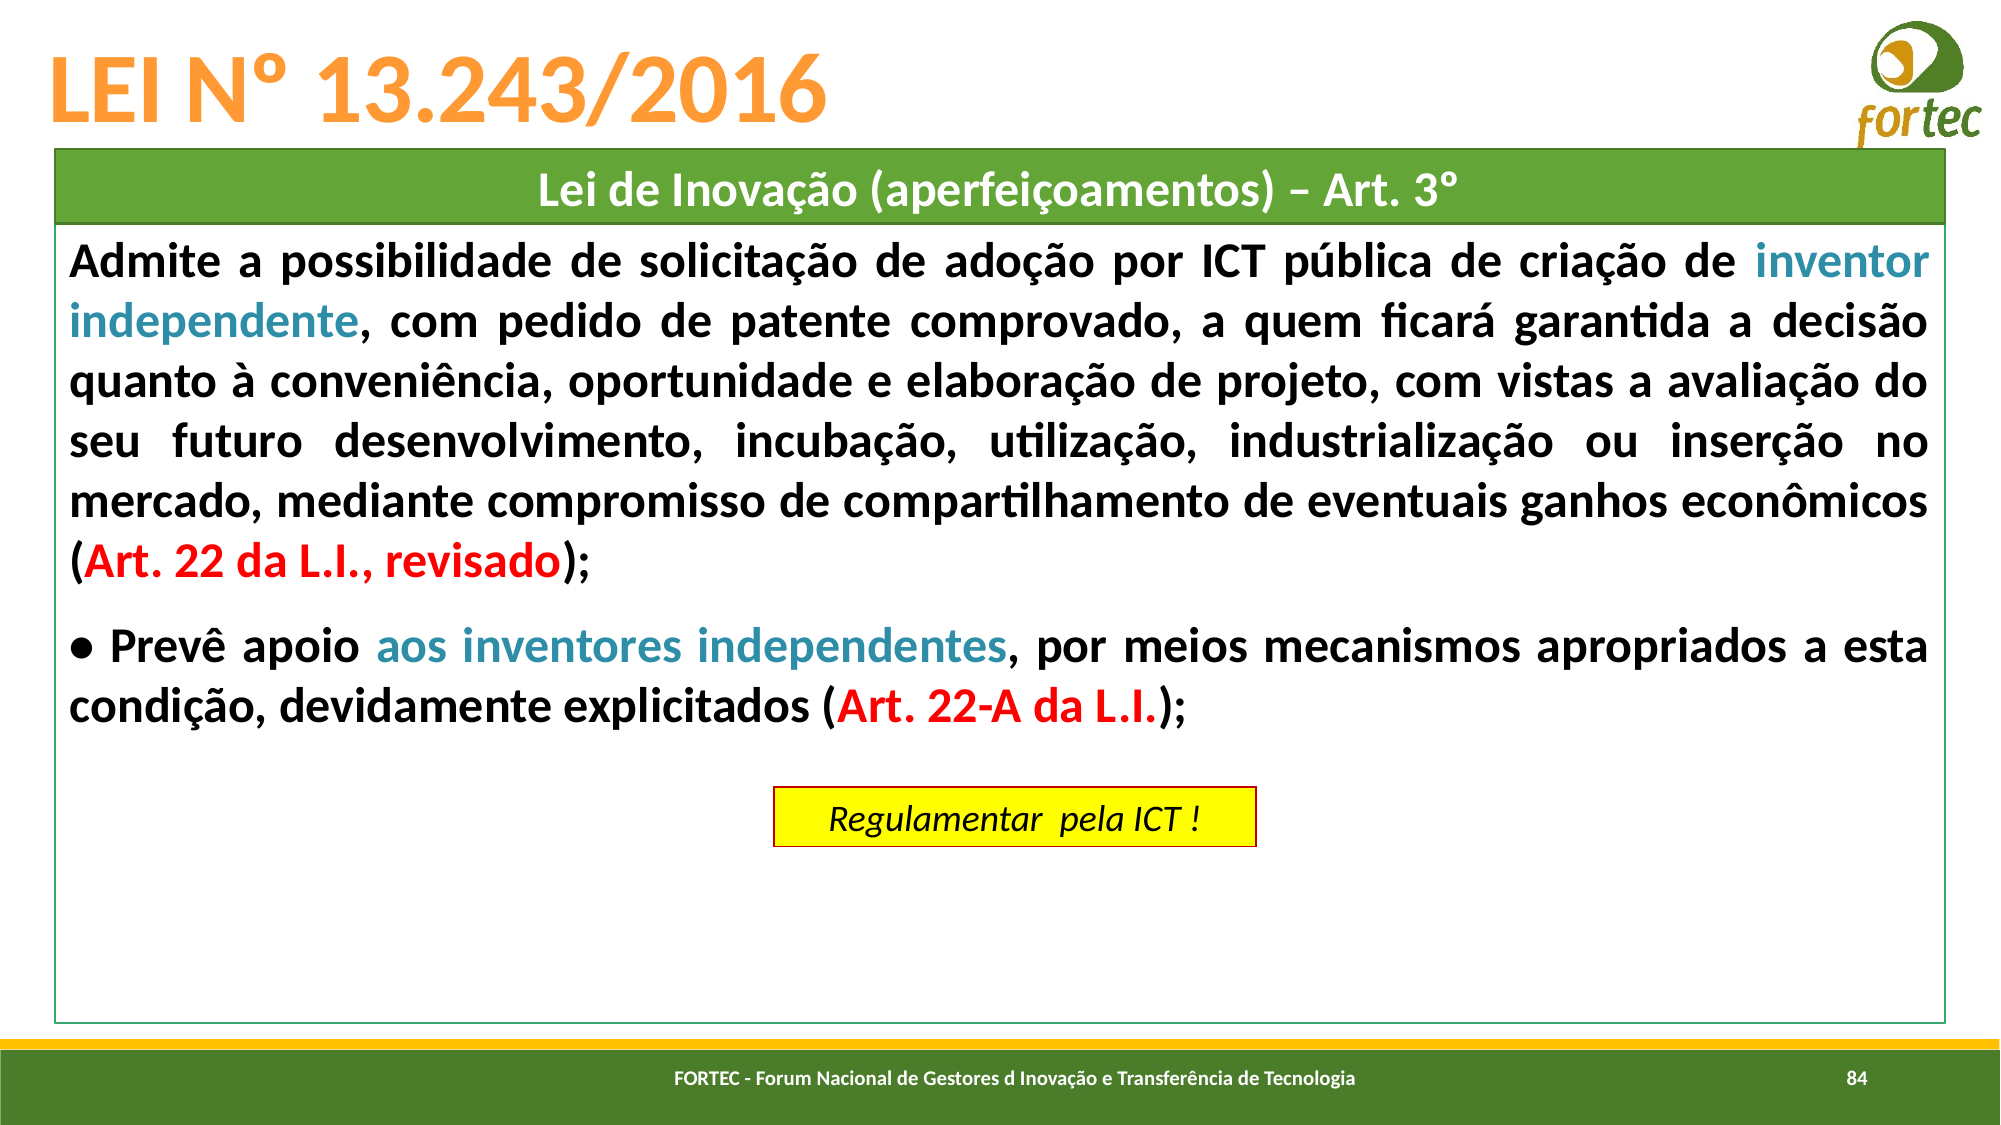

# LEI Nº 13.243/2016
Lei de Inovação (aperfeiçoamentos) – Art. 3º
Admite a possibilidade de solicitação de adoção por ICT pública de criação de inventor independente, com pedido de patente comprovado, a quem ficará garantida a decisão quanto à conveniência, oportunidade e elaboração de projeto, com vistas a avaliação do seu futuro desenvolvimento, incubação, utilização, industrialização ou inserção no mercado, mediante compromisso de compartilhamento de eventuais ganhos econômicos (Art. 22 da L.I., revisado);
• Prevê apoio aos inventores independentes, por meios mecanismos apropriados a esta condição, devidamente explicitados (Art. 22-A da L.I.);
Regulamentar  pela ICT !
FORTEC - Forum Nacional de Gestores d Inovação e Transferência de Tecnologia
84